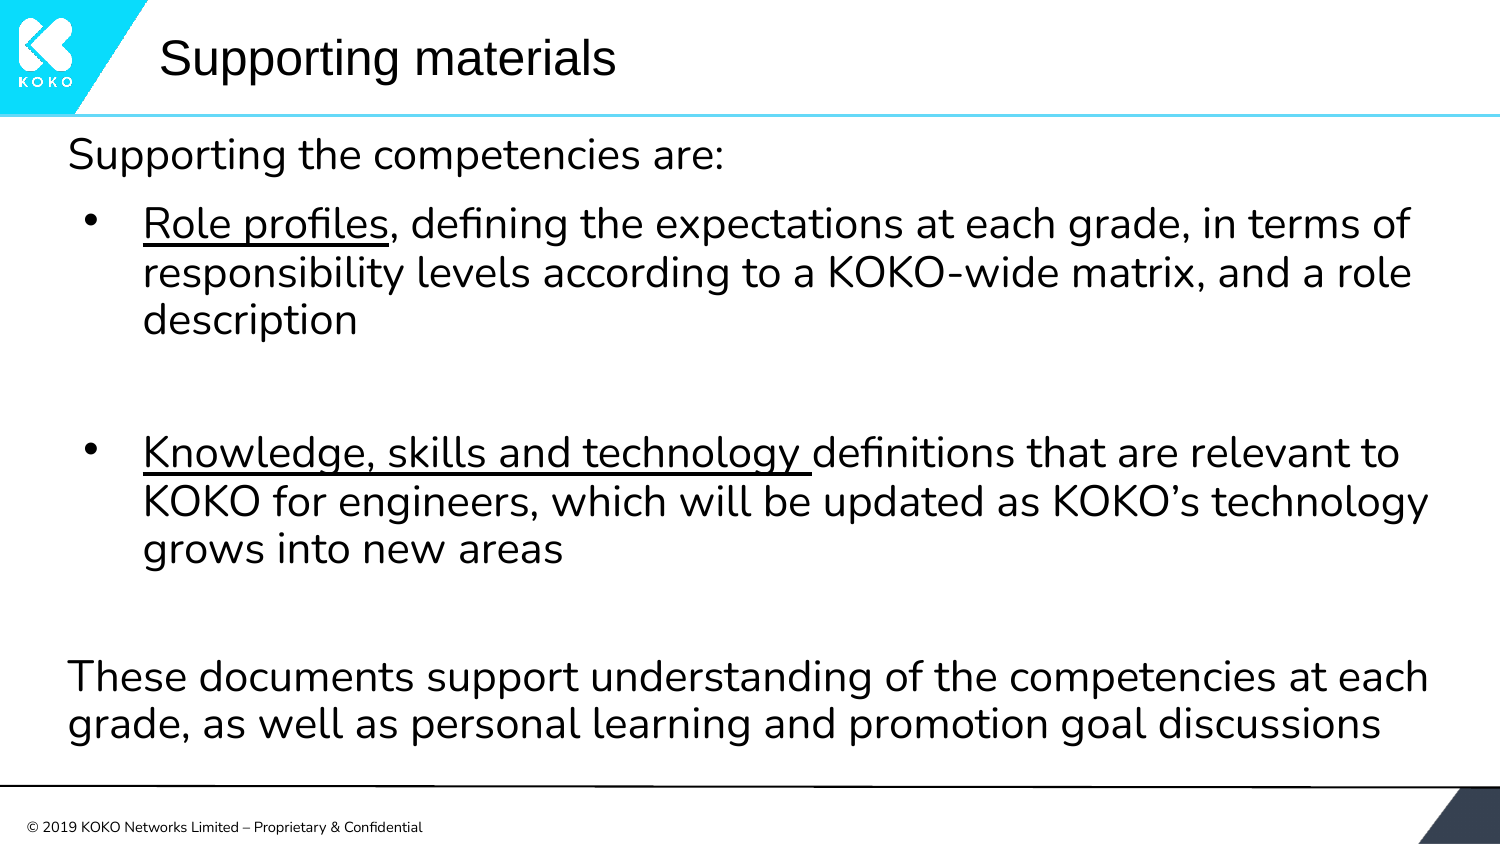

# Supporting materials
Supporting the competencies are:
Role profiles, defining the expectations at each grade, in terms of responsibility levels according to a KOKO-wide matrix, and a role description

Knowledge, skills and technology definitions that are relevant to KOKO for engineers, which will be updated as KOKO’s technology grows into new areas

These documents support understanding of the competencies at each grade, as well as personal learning and promotion goal discussions